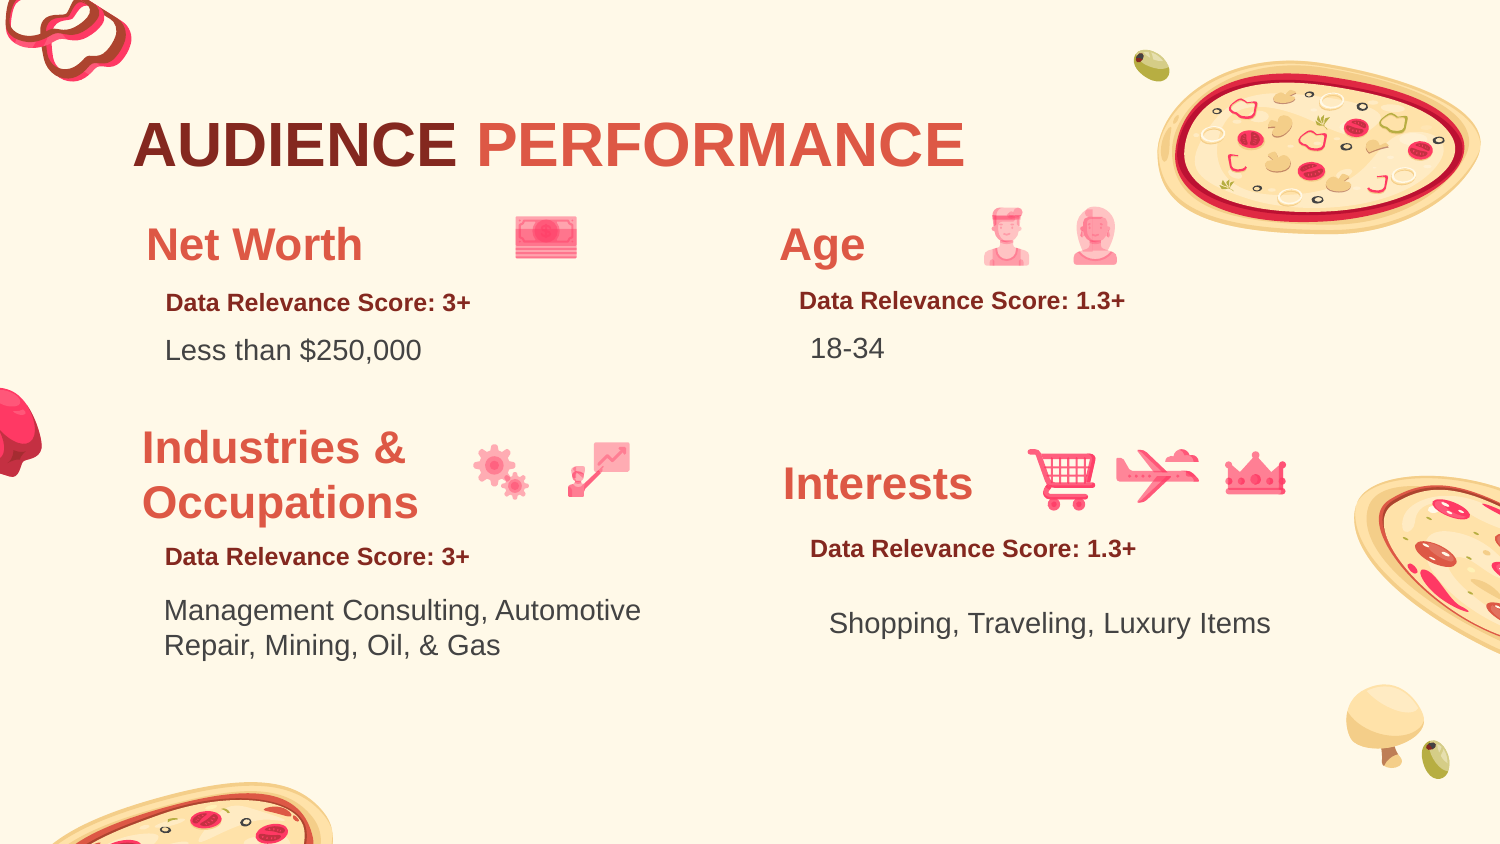

# AUDIENCE PERFORMANCE

Net Worth
Age
Data Relevance Score: 1.3+
Data Relevance Score: 3+
18-34
Less than $250,000

Industries & Occupations
Interests
Data Relevance Score: 1.3+
Data Relevance Score: 3+
Shopping, Traveling, Luxury Items
Management Consulting, Automotive Repair, Mining, Oil, & Gas